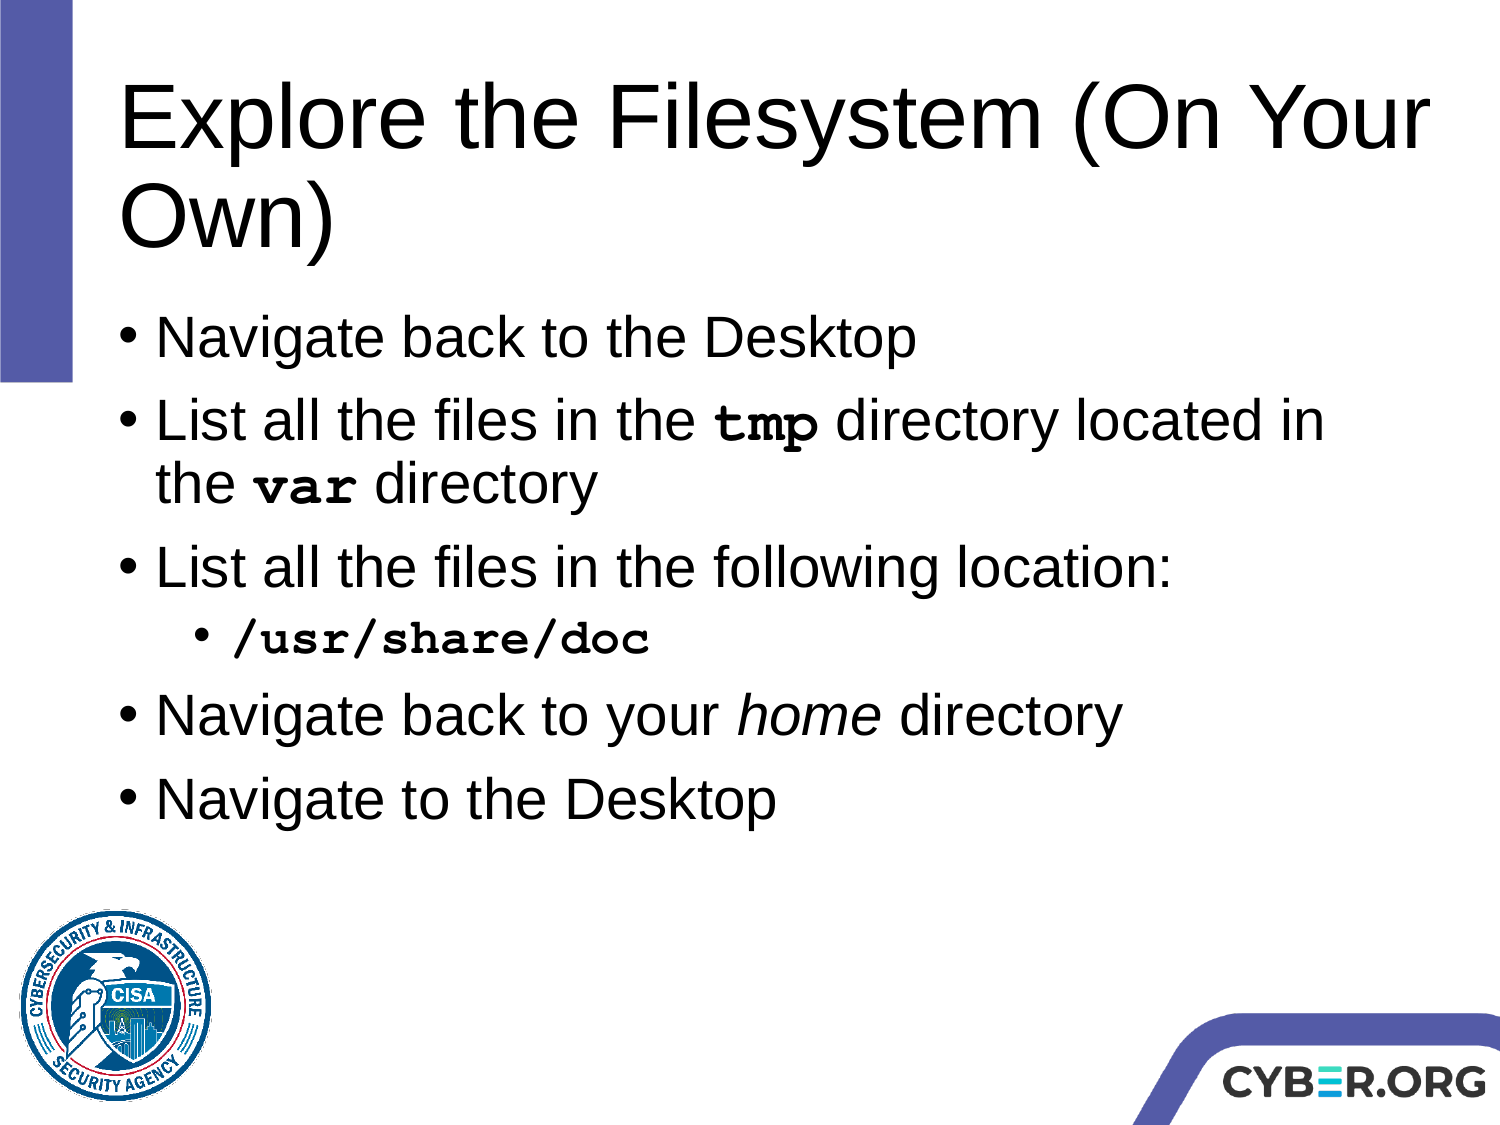

# Explore the Filesystem (On Your Own)
Navigate back to the Desktop
List all the files in the tmp directory located in the var directory
List all the files in the following location:
/usr/share/doc
Navigate back to your home directory
Navigate to the Desktop